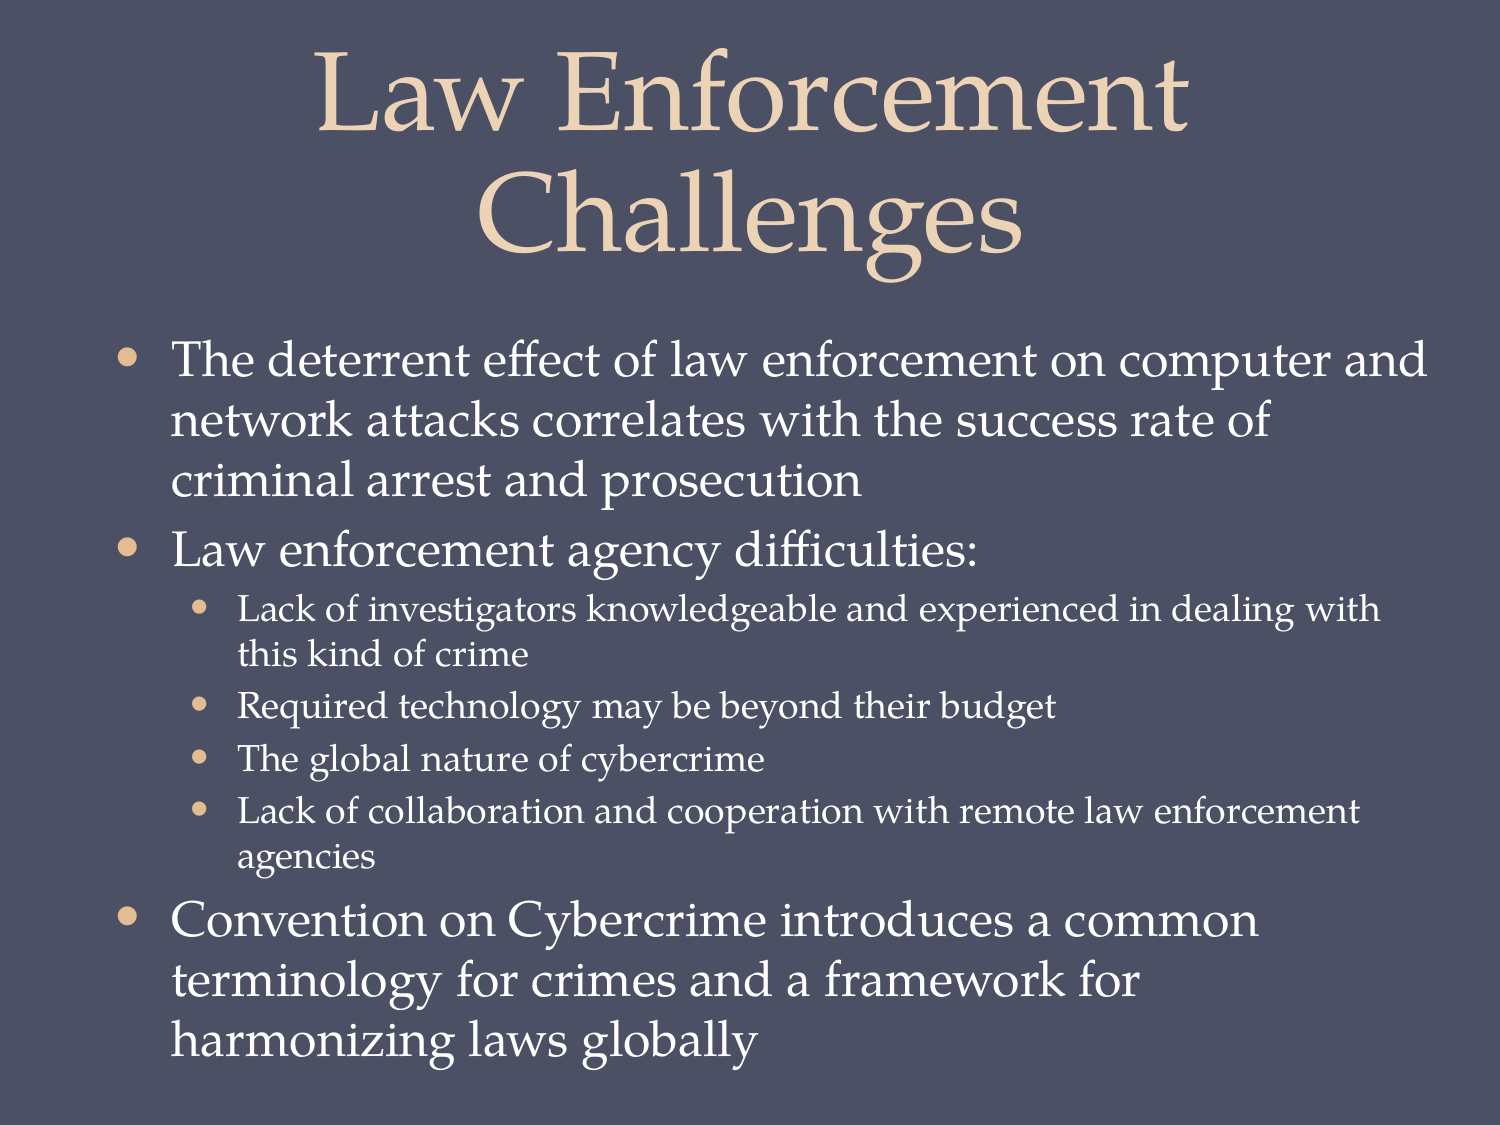

# Law Enforcement Challenges
The deterrent effect of law enforcement on computer and network attacks correlates with the success rate of criminal arrest and prosecution
Law enforcement agency difficulties:
Lack of investigators knowledgeable and experienced in dealing with this kind of crime
Required technology may be beyond their budget
The global nature of cybercrime
Lack of collaboration and cooperation with remote law enforcement agencies
Convention on Cybercrime introduces a common terminology for crimes and a framework for harmonizing laws globally